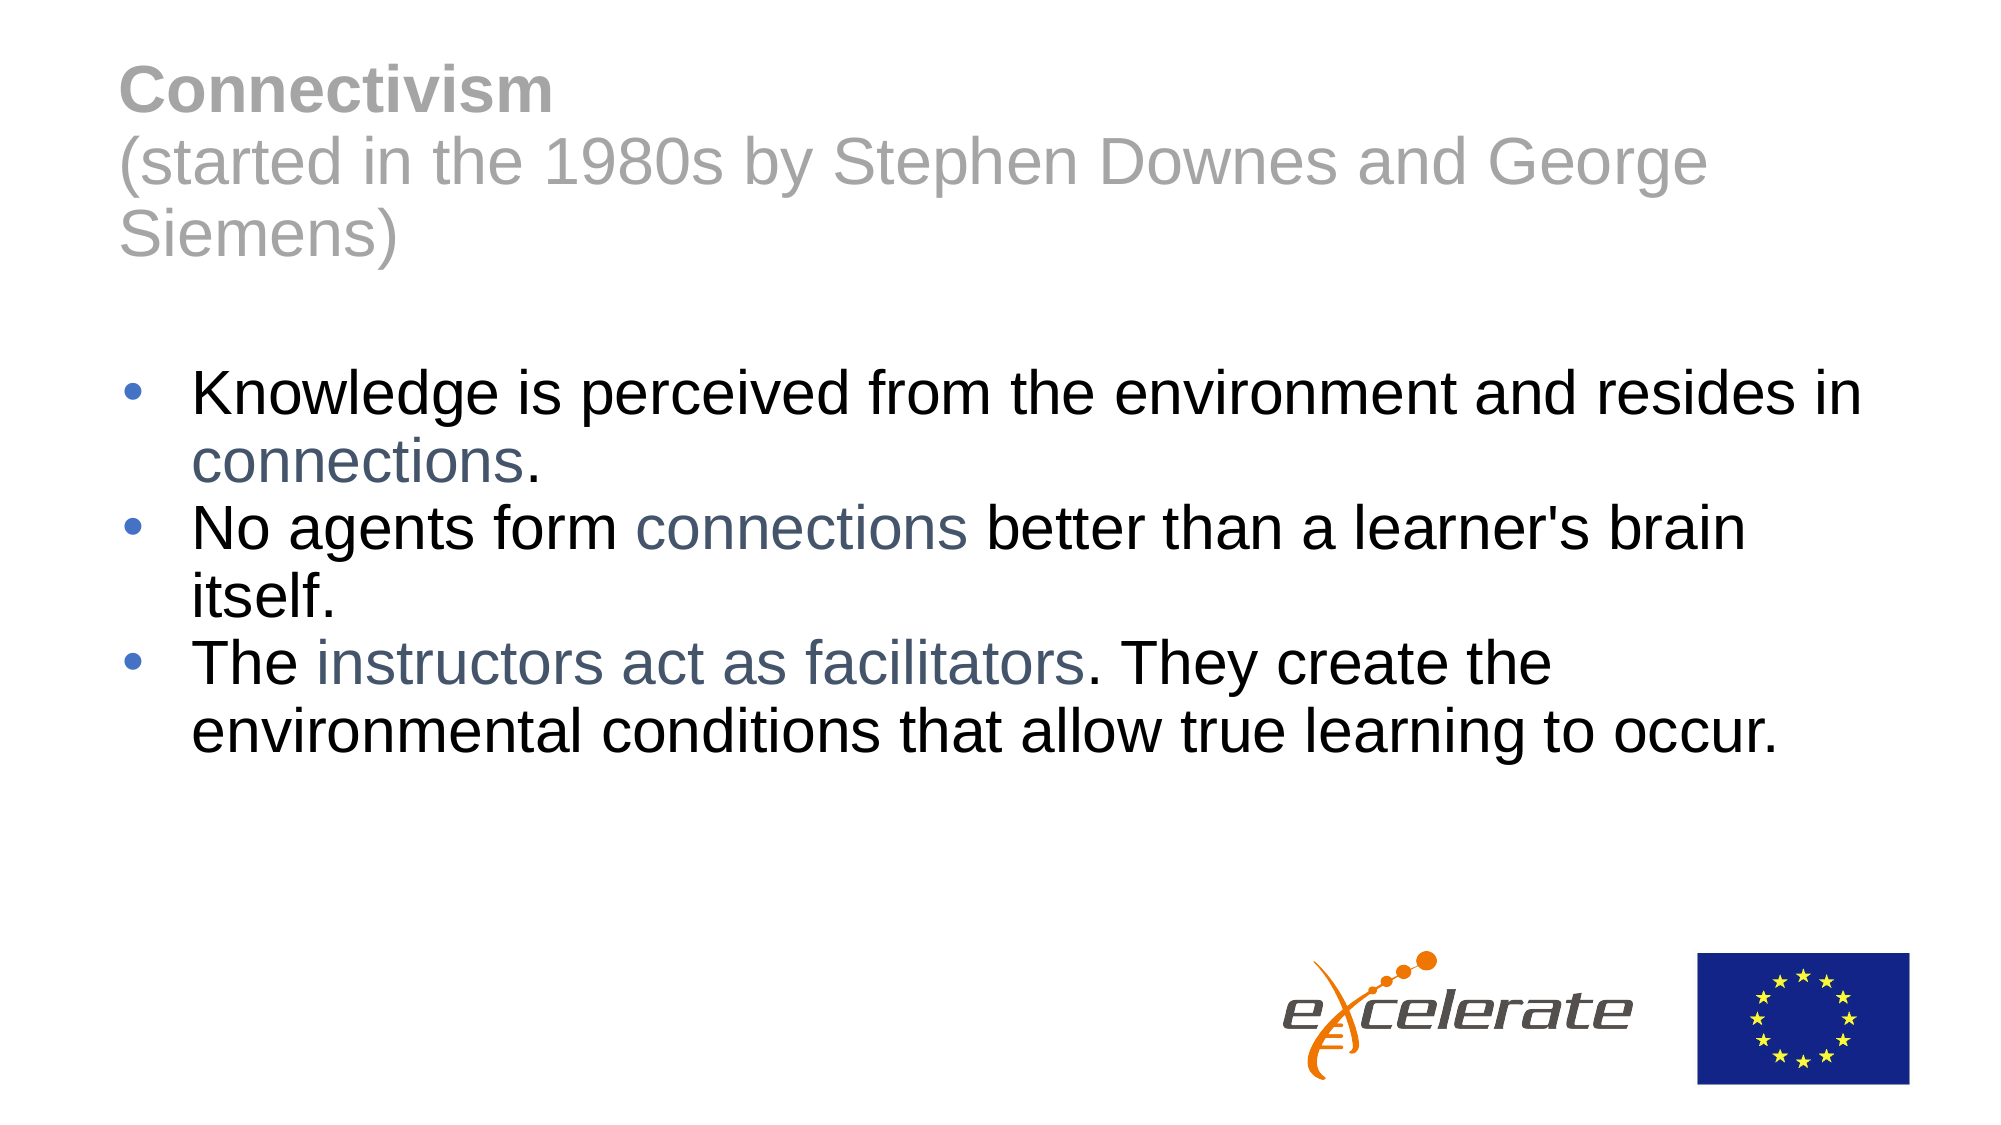

# Connectivism
(started in the 1980s by Stephen Downes and George Siemens)
Knowledge is perceived from the environment and resides in connections.
No agents form connections better than a learner's brain itself.
The instructors act as facilitators. They create the environmental conditions that allow true learning to occur.